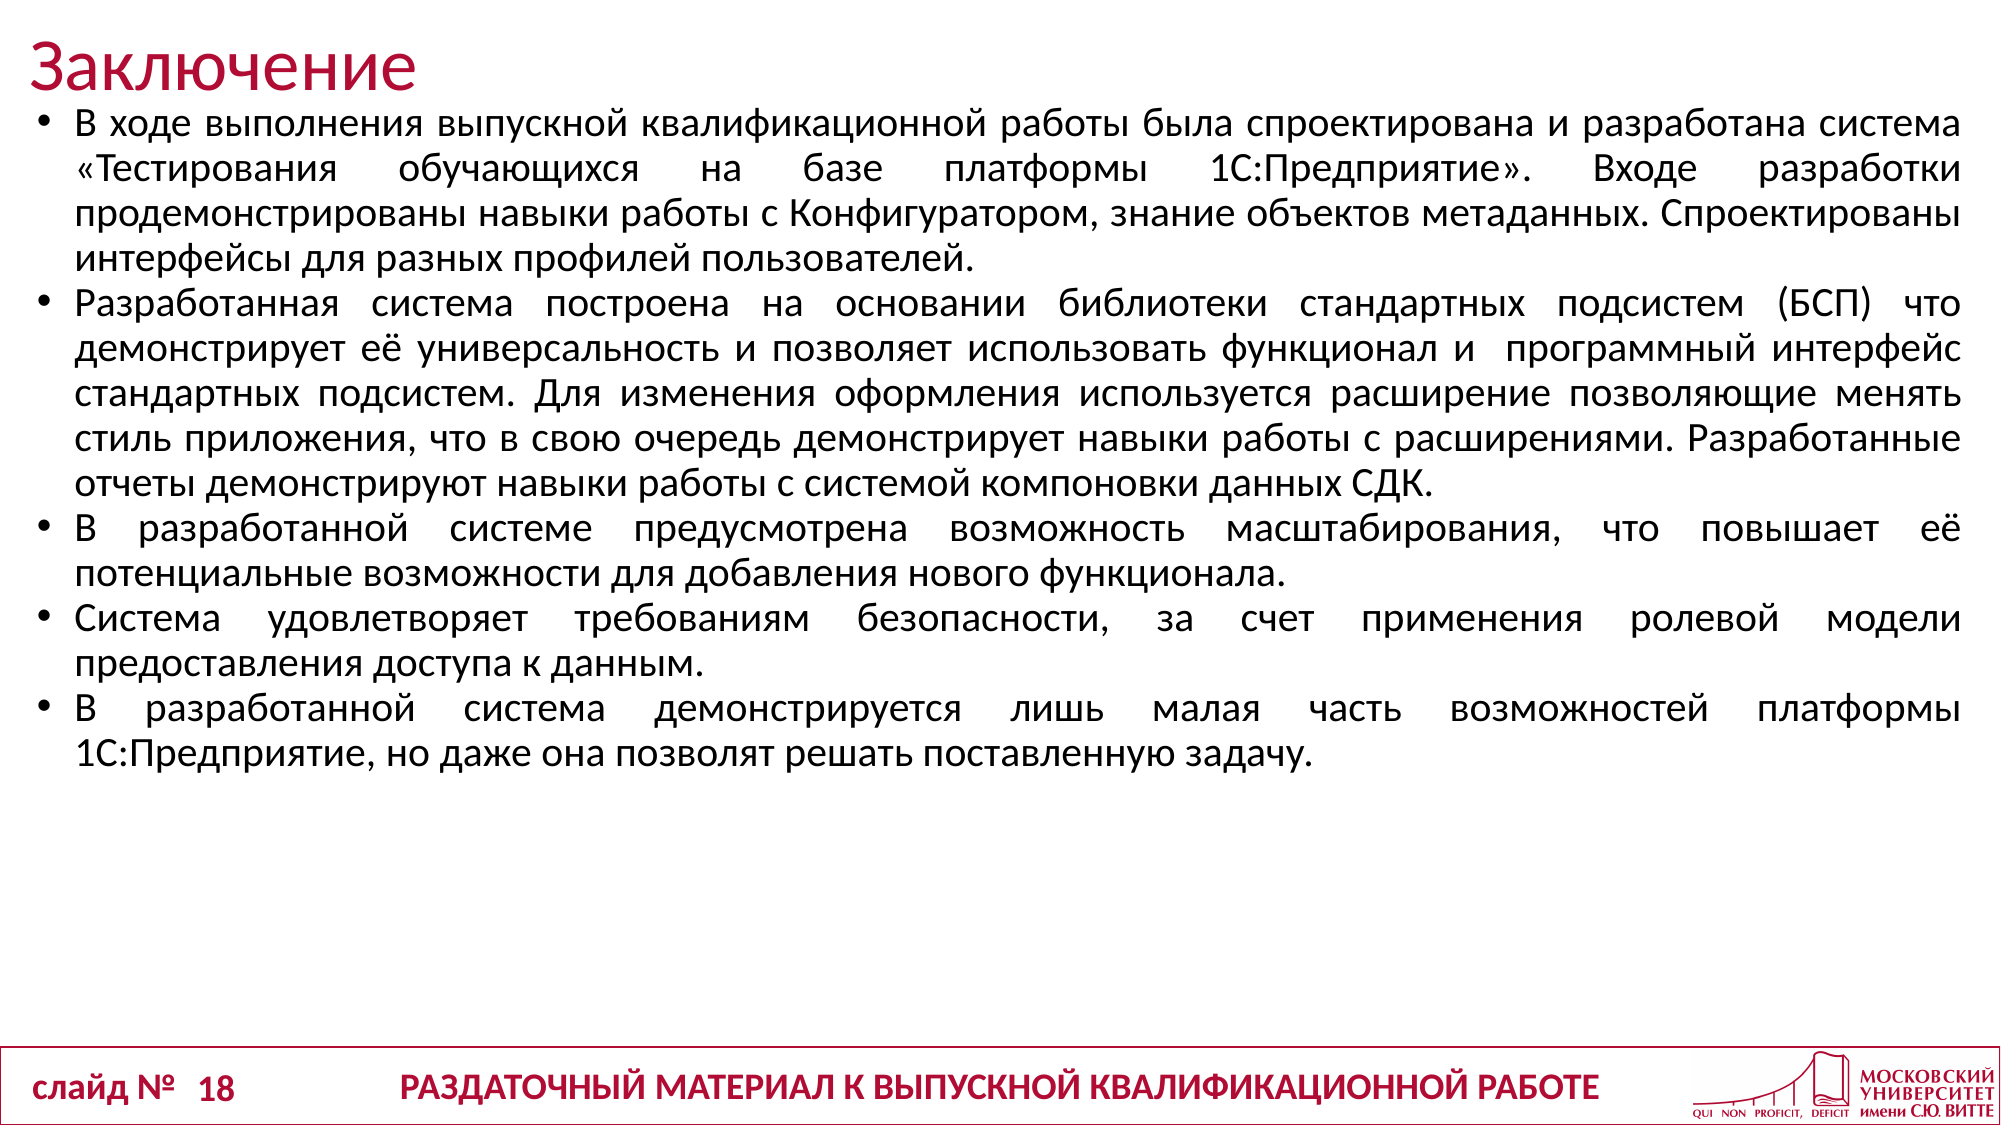

В ходе выполнения выпускной квалификационной работы была спроектирована и разработана система «Тестирования обучающихся на базе платформы 1С:Предприятие». Входе разработки продемонстрированы навыки работы с Конфигуратором, знание объектов метаданных. Спроектированы интерфейсы для разных профилей пользователей.
Разработанная система построена на основании библиотеки стандартных подсистем (БСП) что демонстрирует её универсальность и позволяет использовать функционал и  программный интерфейс стандартных подсистем. Для изменения оформления используется расширение позволяющие менять стиль приложения, что в свою очередь демонстрирует навыки работы с расширениями. Разработанные отчеты демонстрируют навыки работы с системой компоновки данных СДК.
В разработанной системе предусмотрена возможность масштабирования, что повышает её потенциальные возможности для добавления нового функционала.
Система удовлетворяет требованиям безопасности, за счет применения ролевой модели предоставления доступа к данным.
В разработанной система демонстрируется лишь малая часть возможностей платформы 1С:Предприятие, но даже она позволят решать поставленную задачу.

18